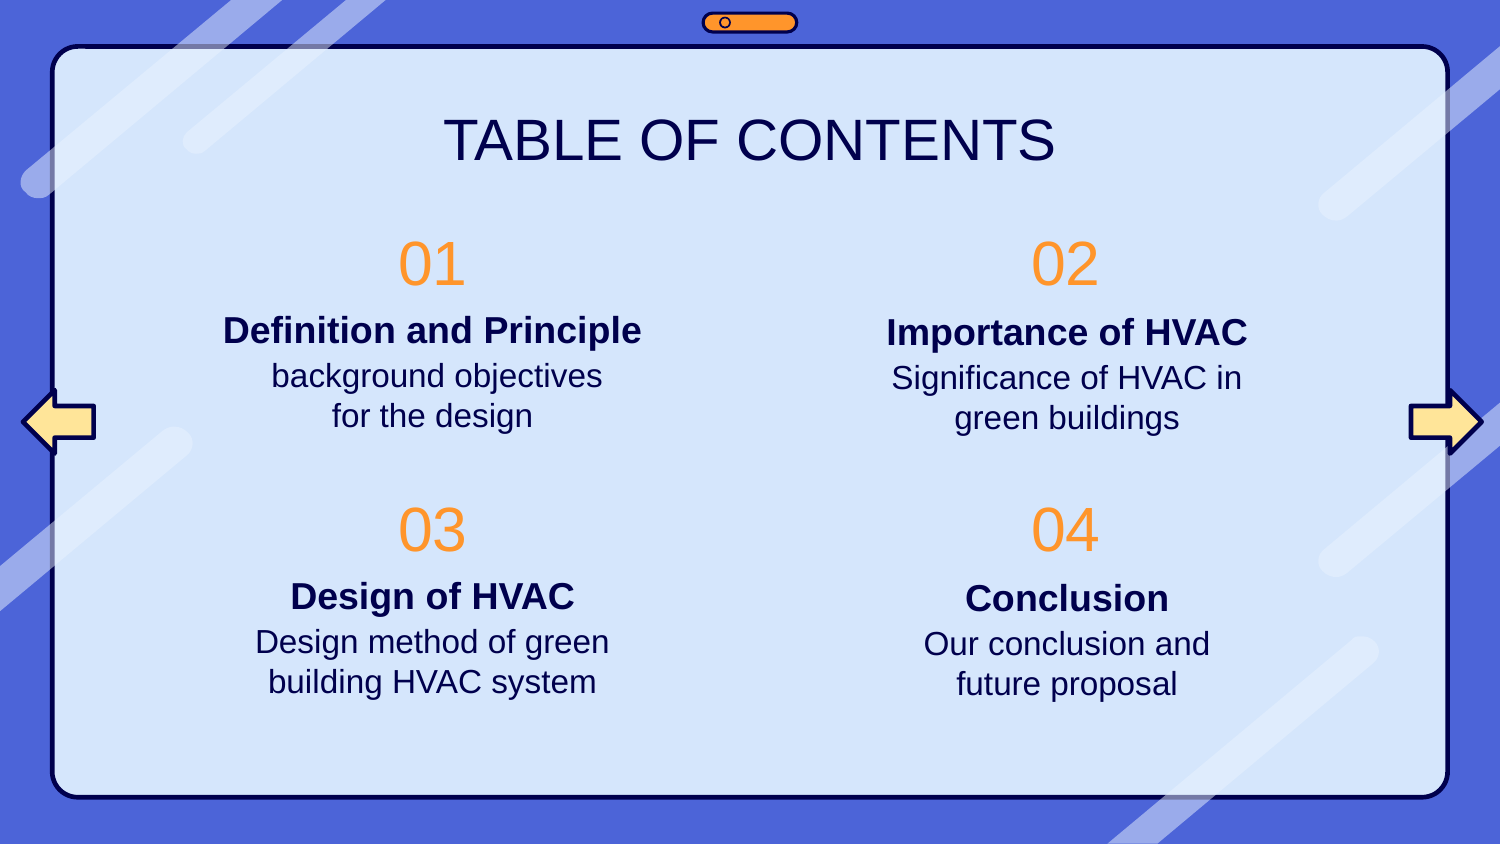

TABLE OF CONTENTS
# 01
02
Definition and Principle
Importance of HVAC
 background objectives for the design
Significance of HVAC in green buildings

03
04
Design of HVAC
Conclusion
Design method of green building HVAC system
Our conclusion and future proposal